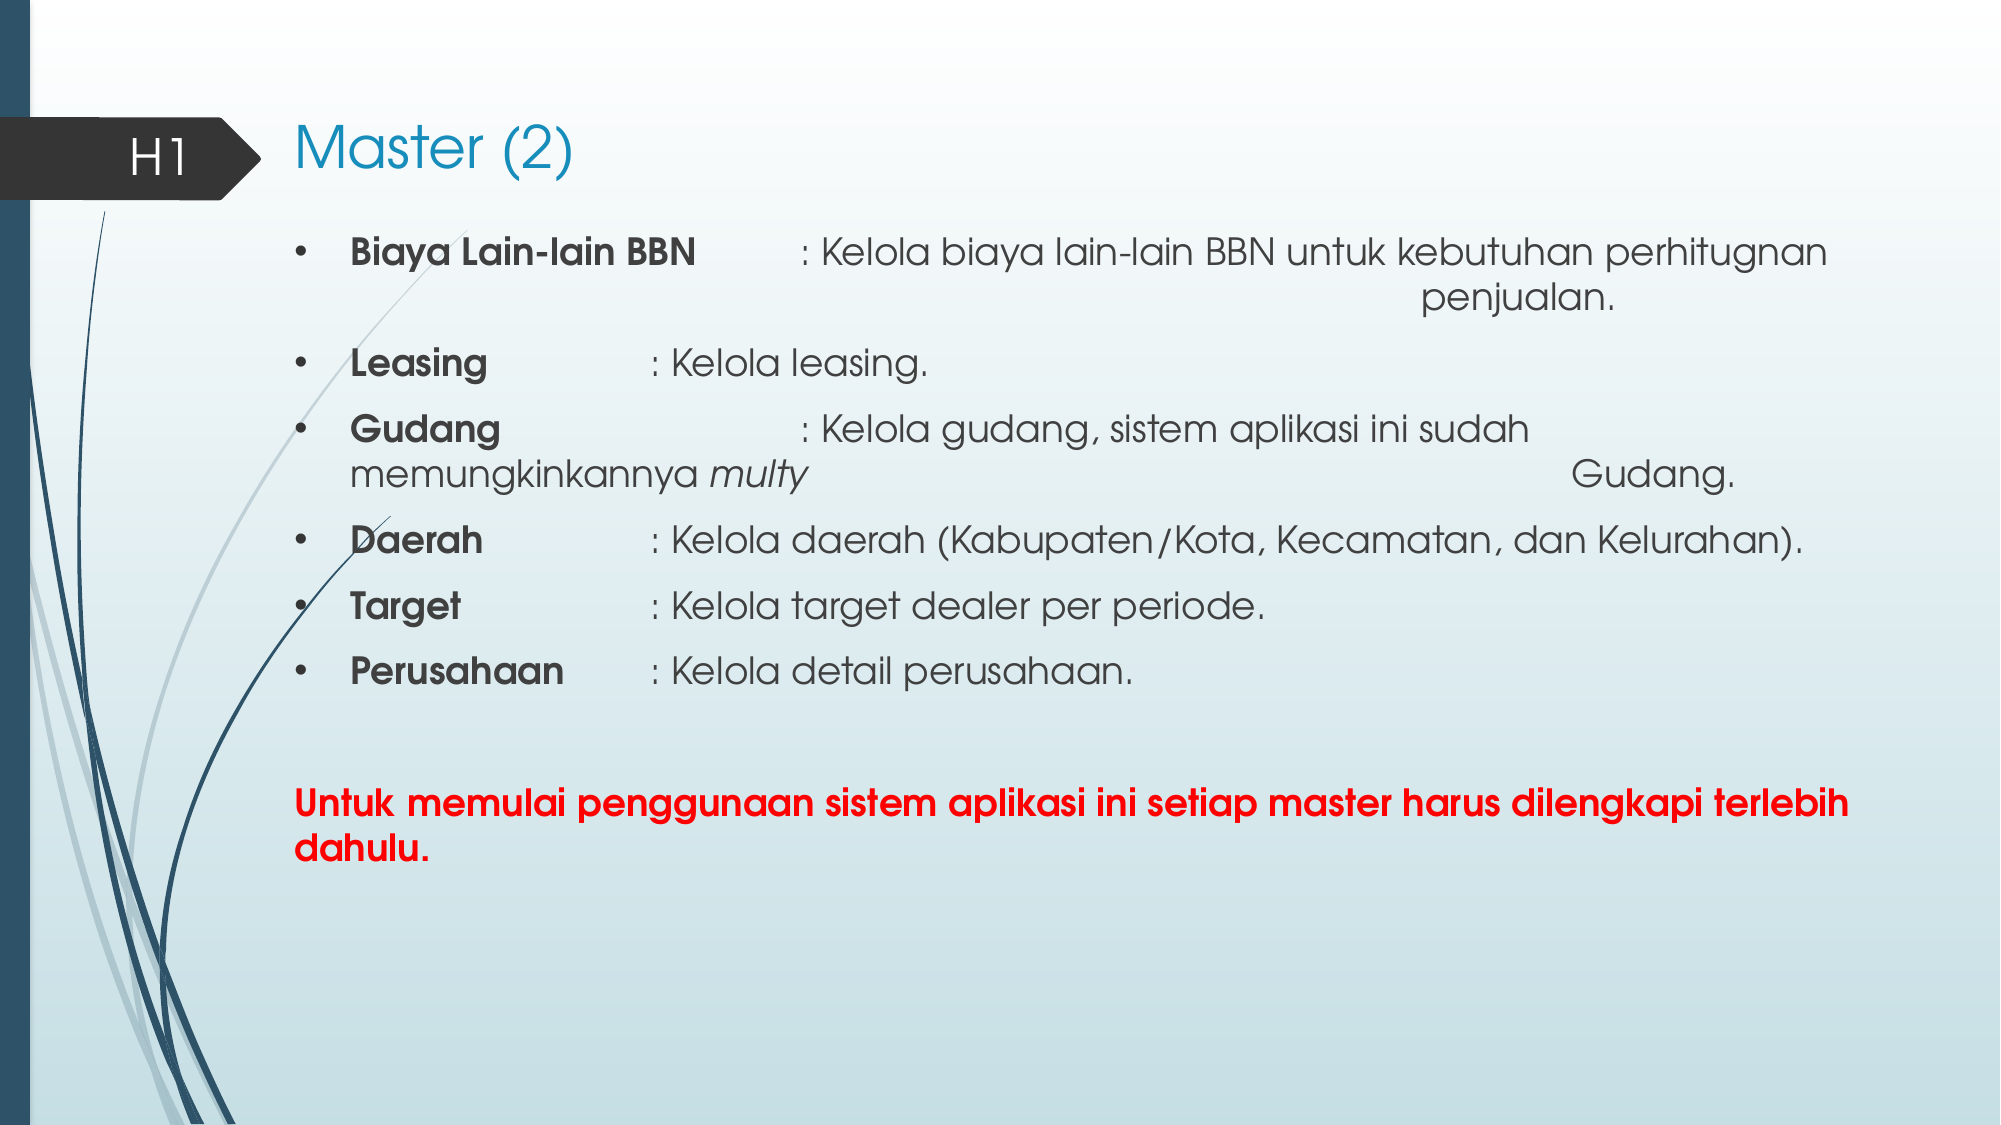

# Master (2)
H1

Biaya Lain-lain BBN 	: Kelola biaya lain-lain BBN untuk kebutuhan perhitugnan 								  penjualan.
Leasing		: Kelola leasing.
Gudang		: Kelola gudang, sistem aplikasi ini sudah memungkinkannya multy 					  Gudang.
Daerah	 	: Kelola daerah (Kabupaten/Kota, Kecamatan, dan Kelurahan).
Target		: Kelola target dealer per periode.
Perusahaan	: Kelola detail perusahaan.

Untuk memulai penggunaan sistem aplikasi ini setiap master harus dilengkapi terlebih dahulu.